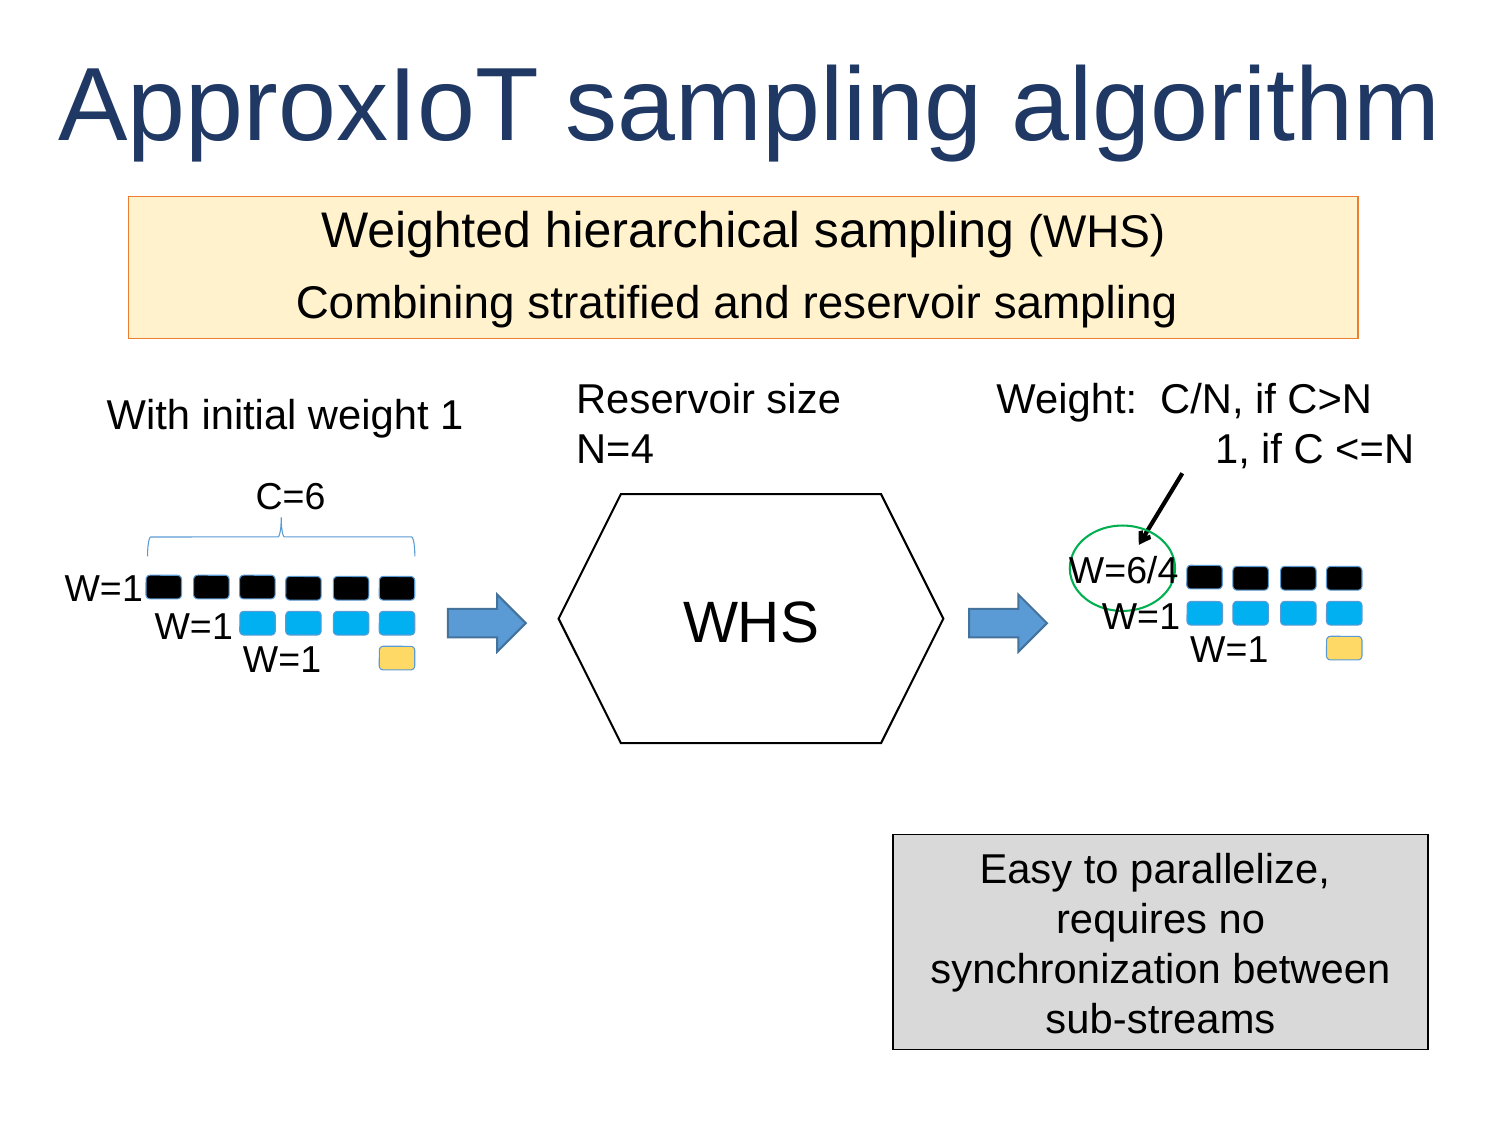

# ApproxIoT sampling algorithm
Weighted hierarchical sampling (WHS)
Combining stratified and reservoir sampling
Reservoir size N=4

Weight:  C/N, if C>N
                   1, if C <=N

With initial weight 1

C=6
WHS

W=6/4

W=1

W=1

W=1

W=1

W=1

Easy to parallelize,  requires no synchronization between sub-streams